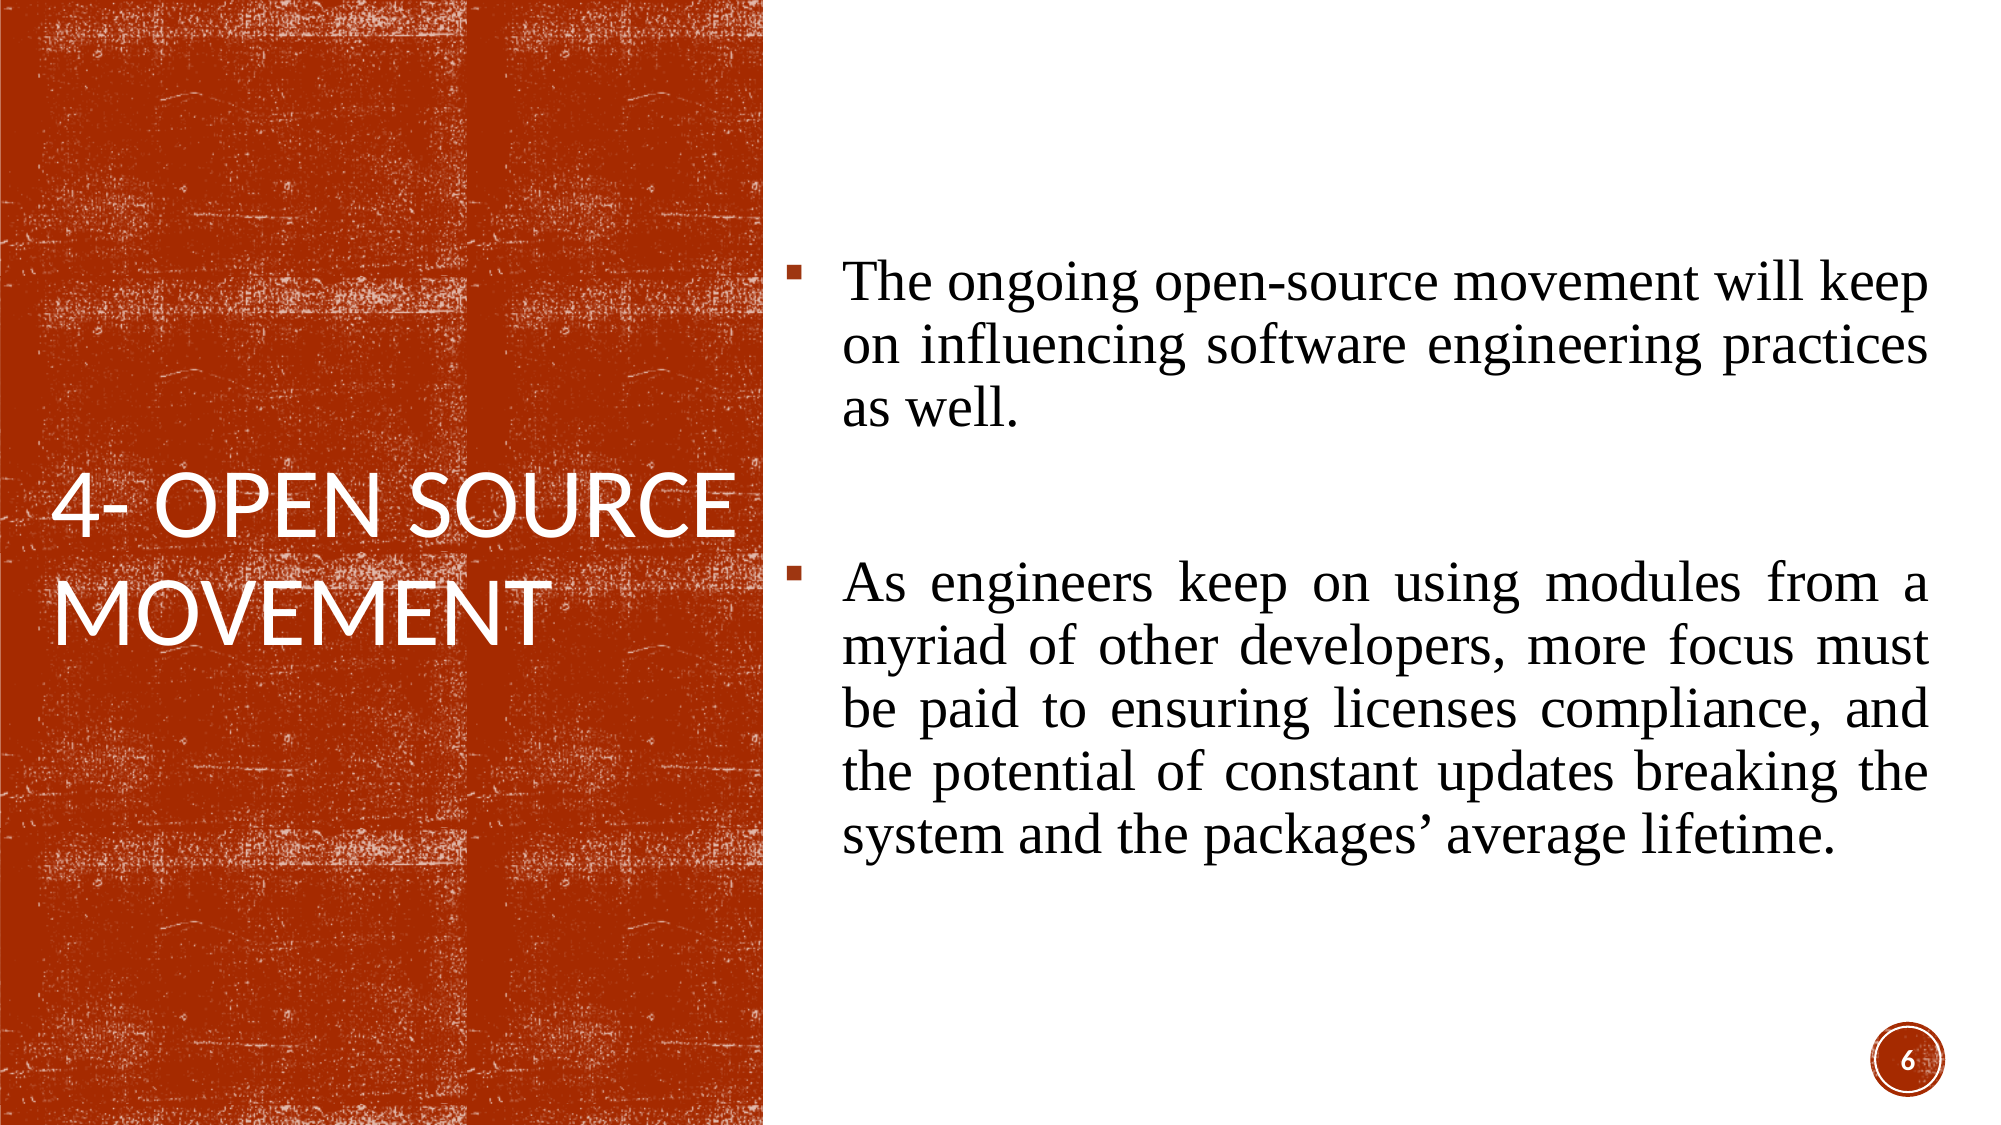

# 4- Open source movement
The ongoing open-source movement will keep on influencing software engineering practices as well.

As engineers keep on using modules from a myriad of other developers, more focus must be paid to ensuring licenses compliance, and the potential of constant updates breaking the system and the packages’ average lifetime.

6